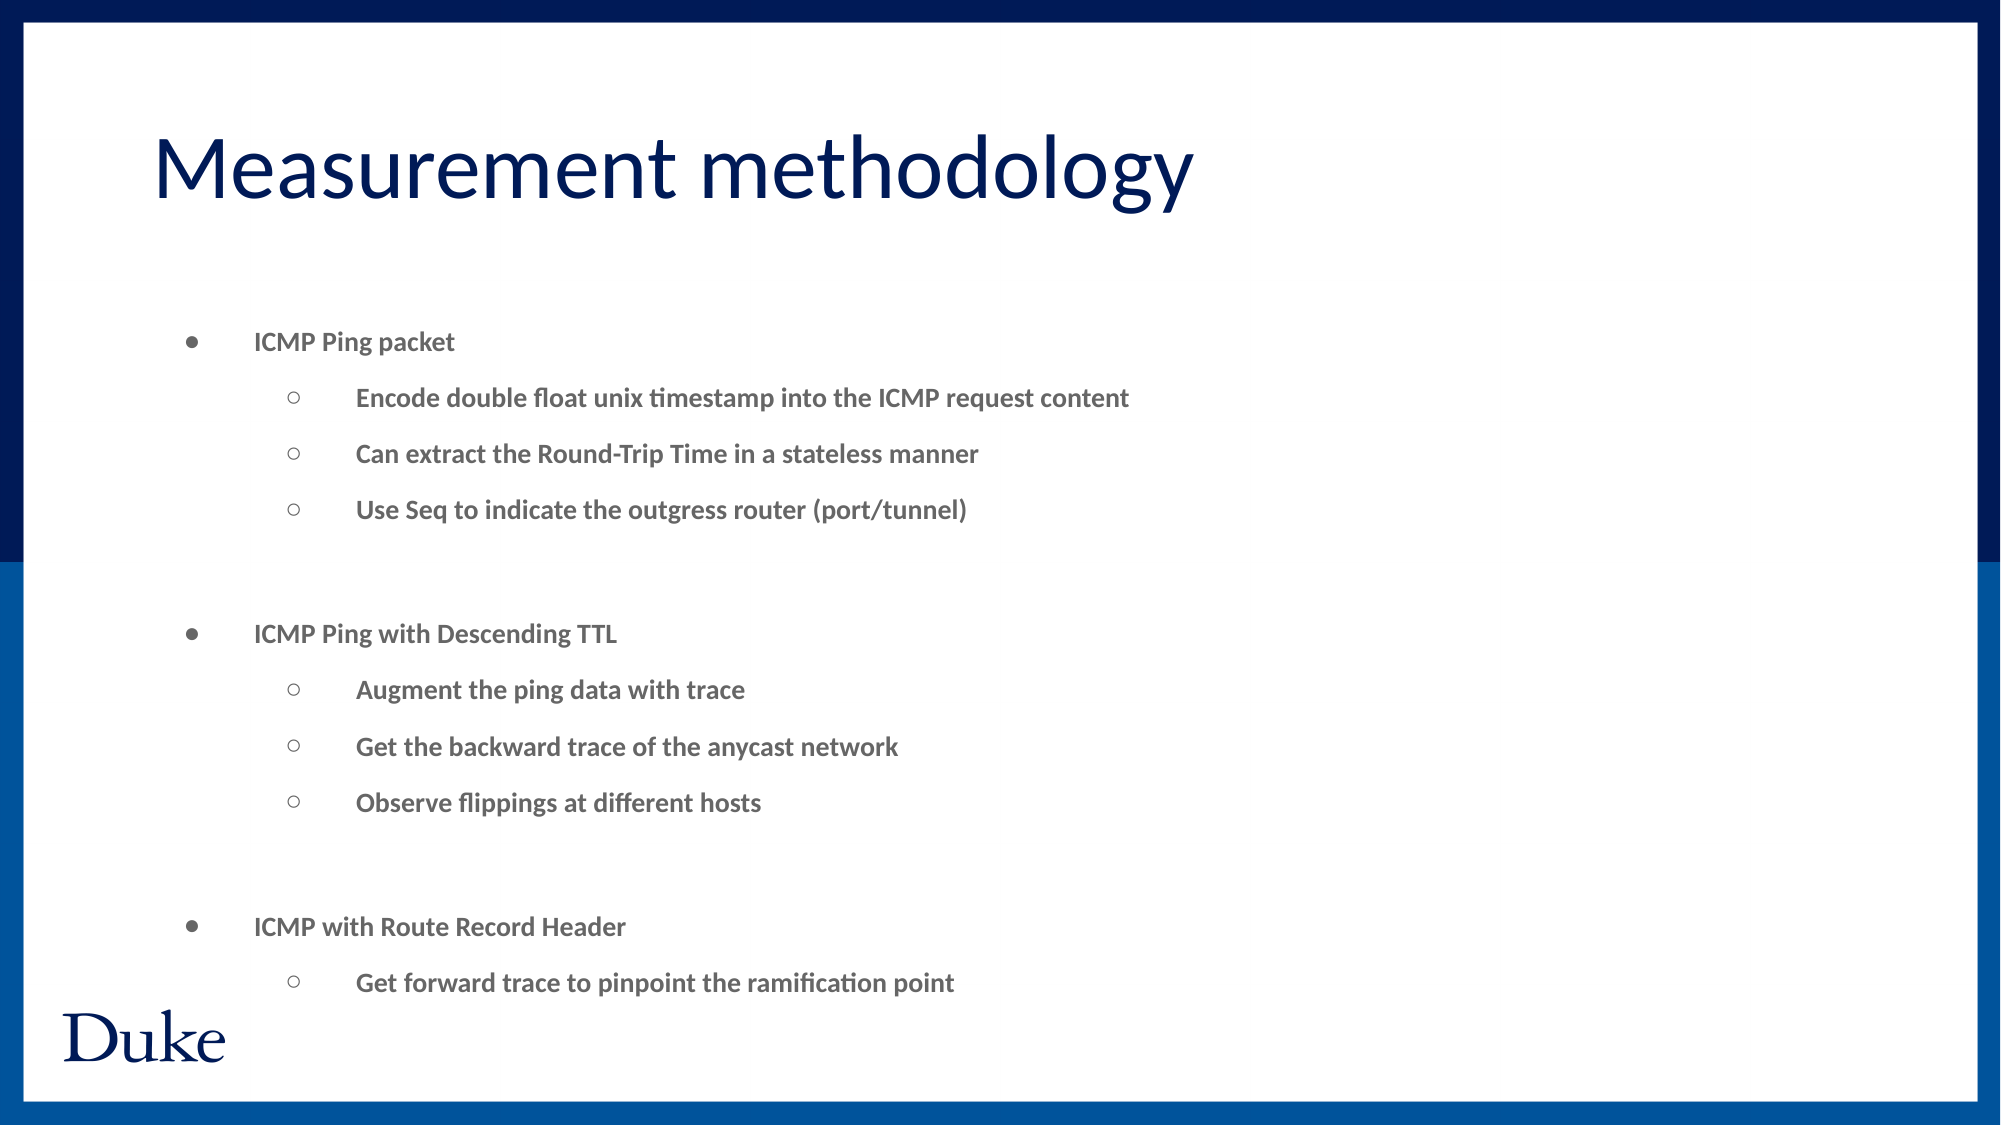

# Measurement methodology
ICMP Ping packet
Encode double float unix timestamp into the ICMP request content
Can extract the Round-Trip Time in a stateless manner
Use Seq to indicate the outgress router (port/tunnel)

ICMP Ping with Descending TTL
Augment the ping data with trace
Get the backward trace of the anycast network
Observe flippings at different hosts

ICMP with Route Record Header
Get forward trace to pinpoint the ramification point